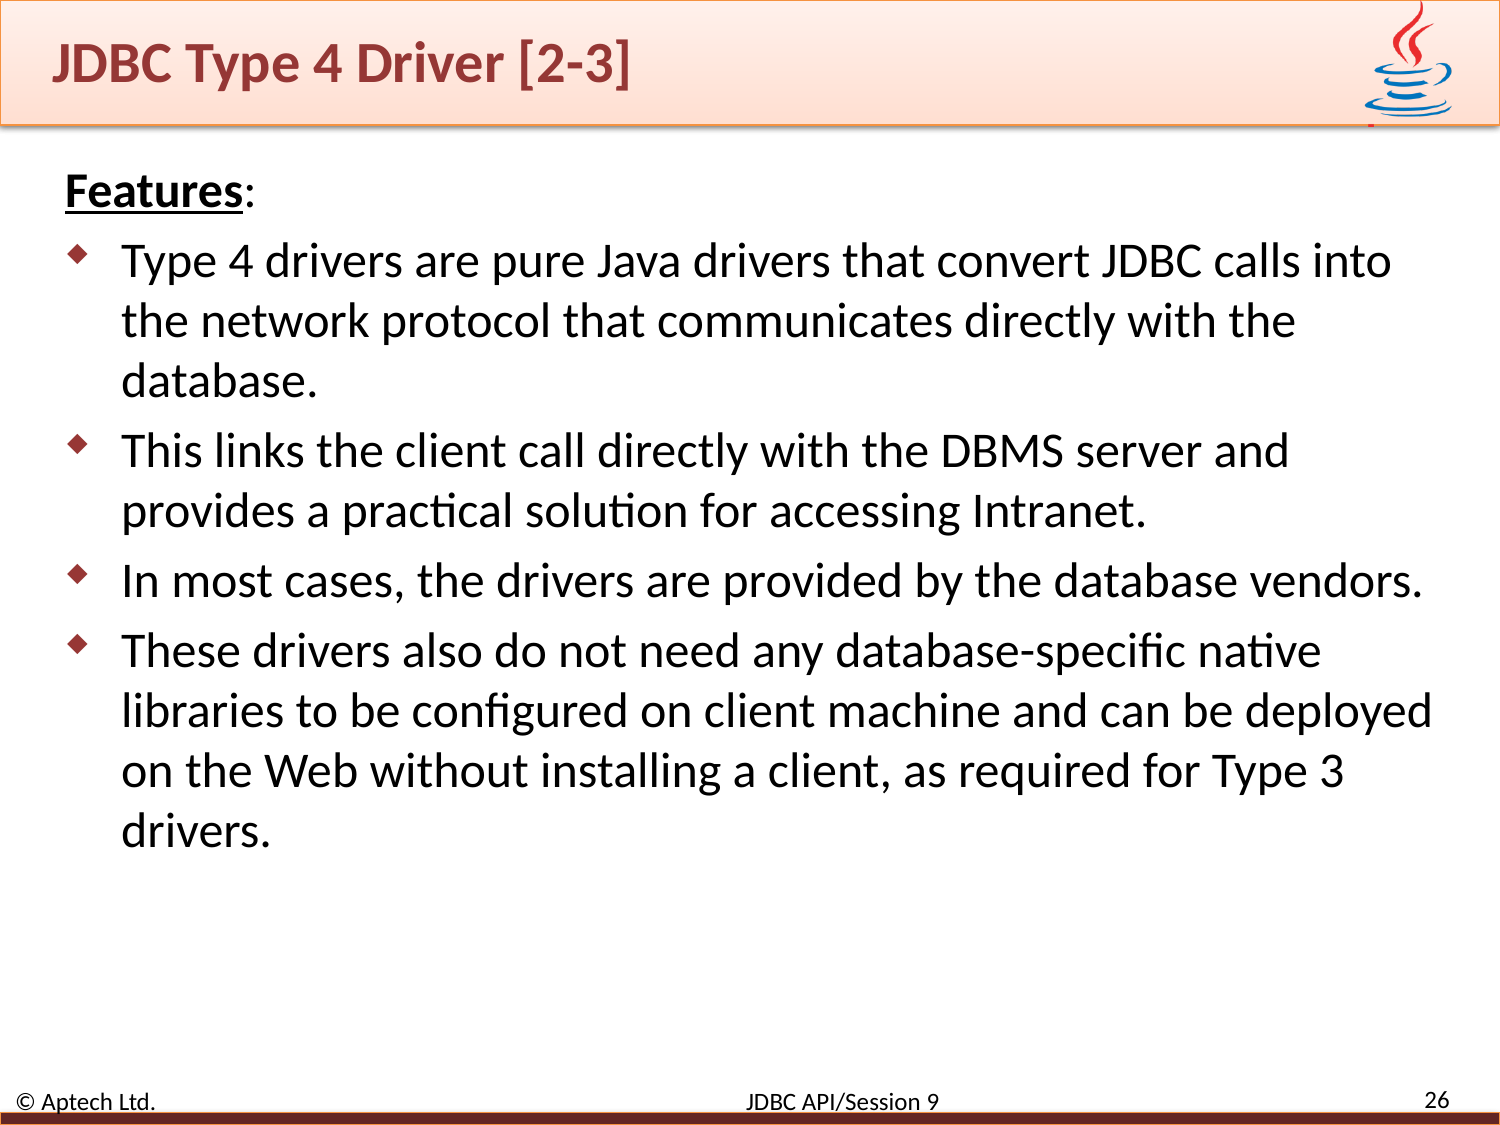

# JDBC Type 4 Driver [2-3]
Features:
Type 4 drivers are pure Java drivers that convert JDBC calls into the network protocol that communicates directly with the database.
This links the client call directly with the DBMS server and provides a practical solution for accessing Intranet.
In most cases, the drivers are provided by the database vendors.
These drivers also do not need any database-specific native libraries to be configured on client machine and can be deployed on the Web without installing a client, as required for Type 3 drivers.
26
© Aptech Ltd.                                                                                                       JDBC API/Session 9